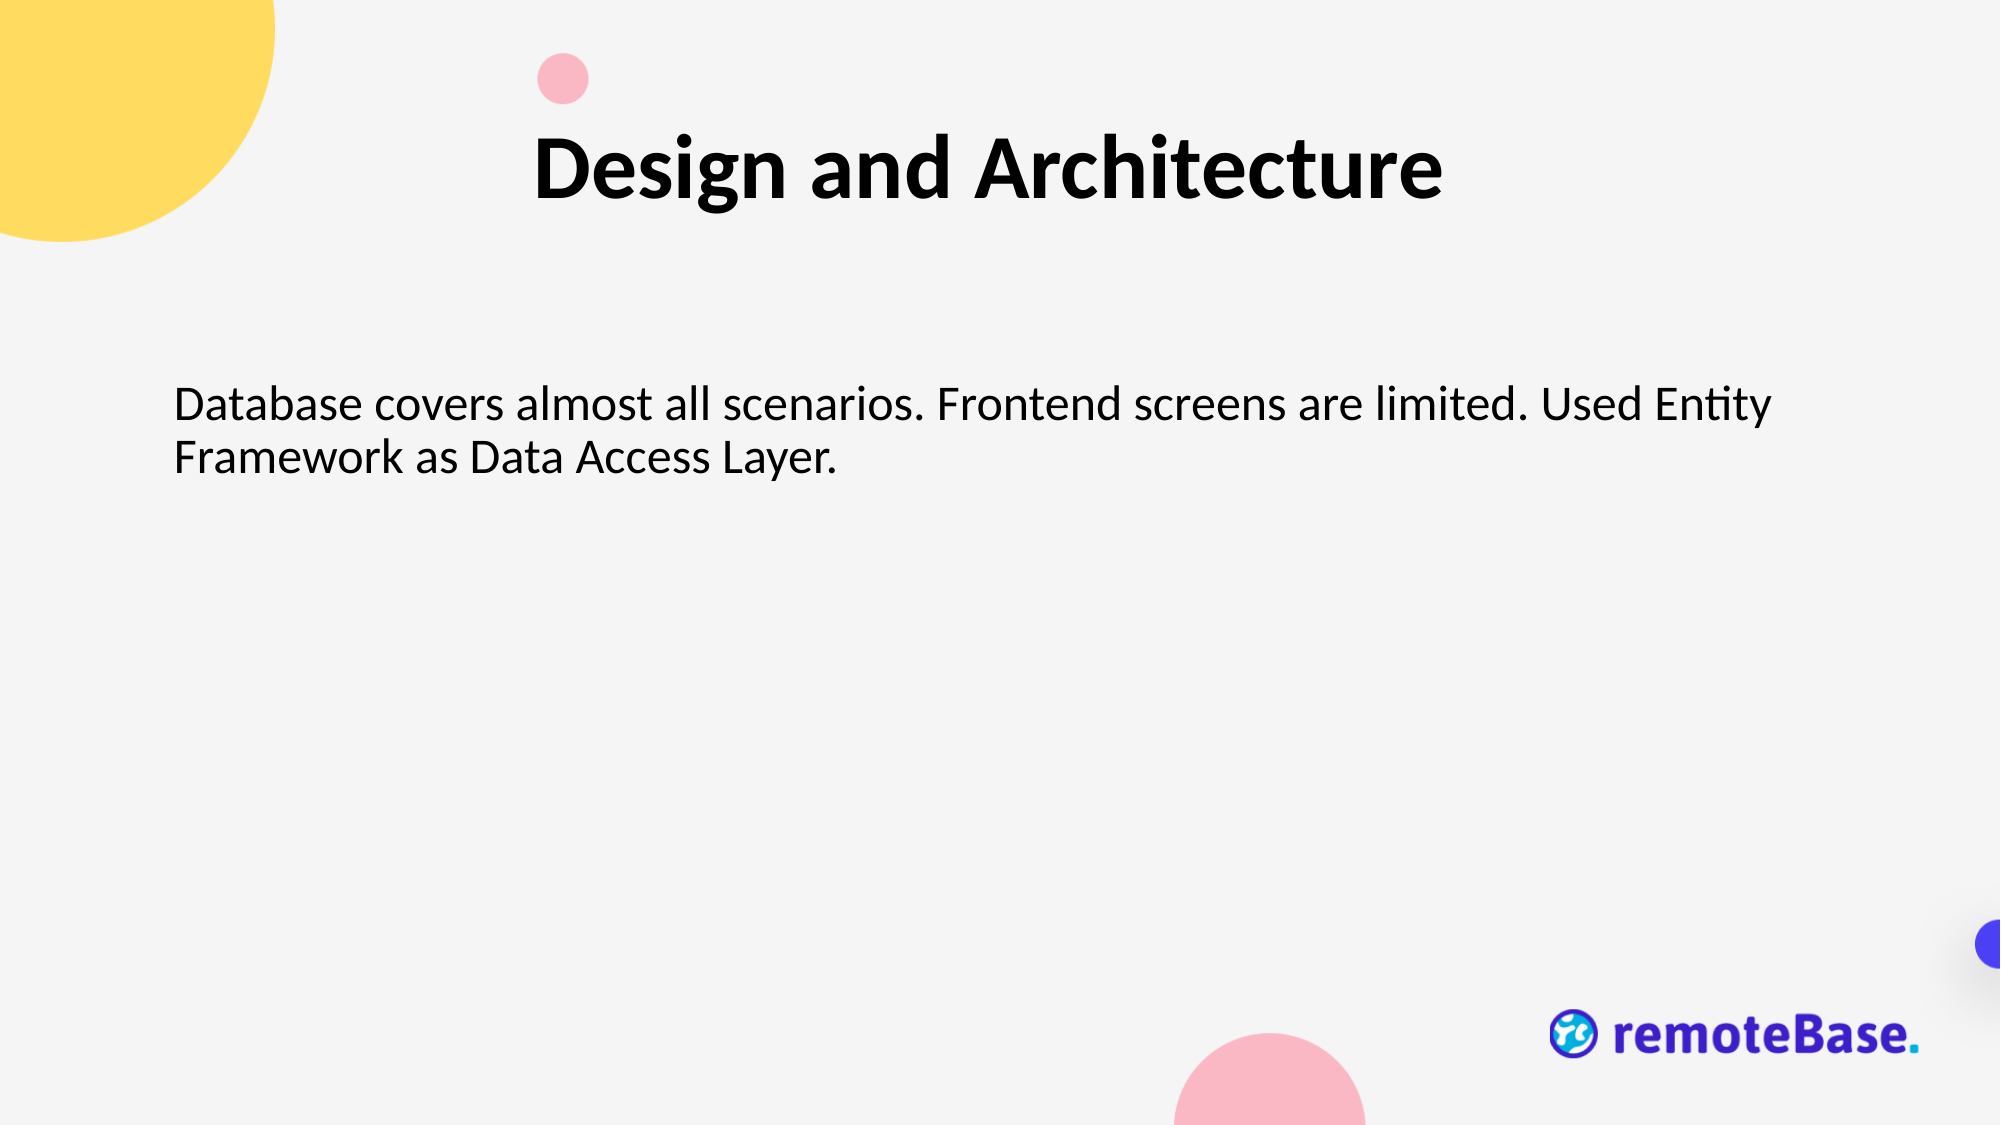

Design and Architecture
Database covers almost all scenarios. Frontend screens are limited. Used Entity Framework as Data Access Layer.